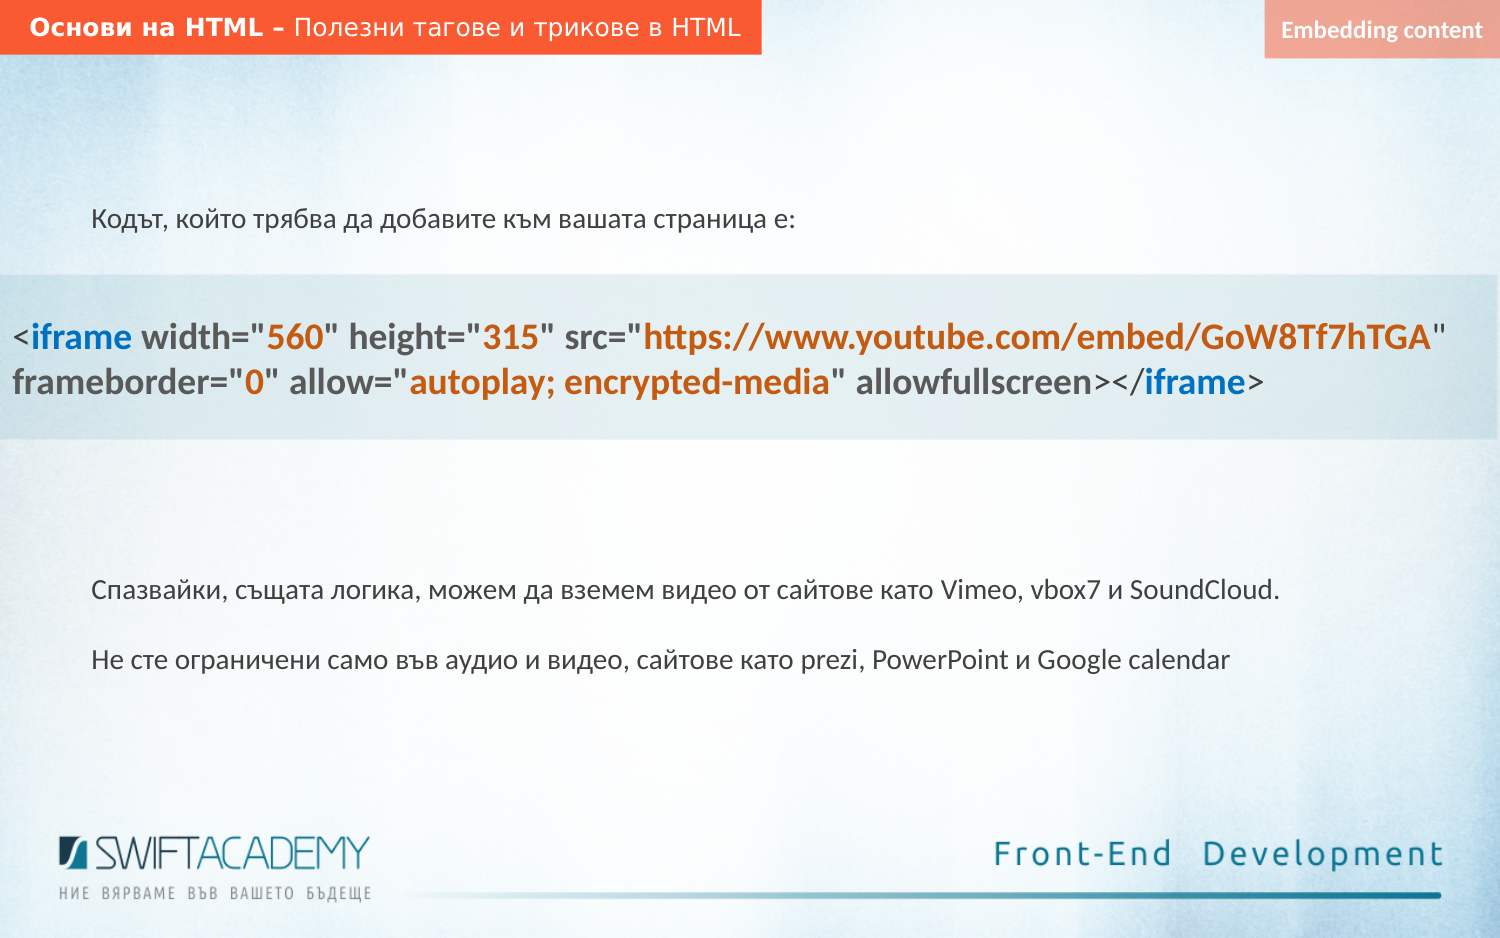

Основи на HTML – Полезни тагове и трикове в HTML
Embedding content
Кодът, който трябва да добавите към вашата страница е:
<iframe width="560" height="315" src="https://www.youtube.com/embed/GoW8Tf7hTGA" frameborder="0" allow="autoplay; encrypted-media" allowfullscreen></iframe>
Спазвайки, същата логика, можем да вземем видео от сайтове като Vimeo, vbox7 и SoundCloud.

Не сте ограничени само във аудио и видео, сайтове като prezi, PowerPoint и Google calendar